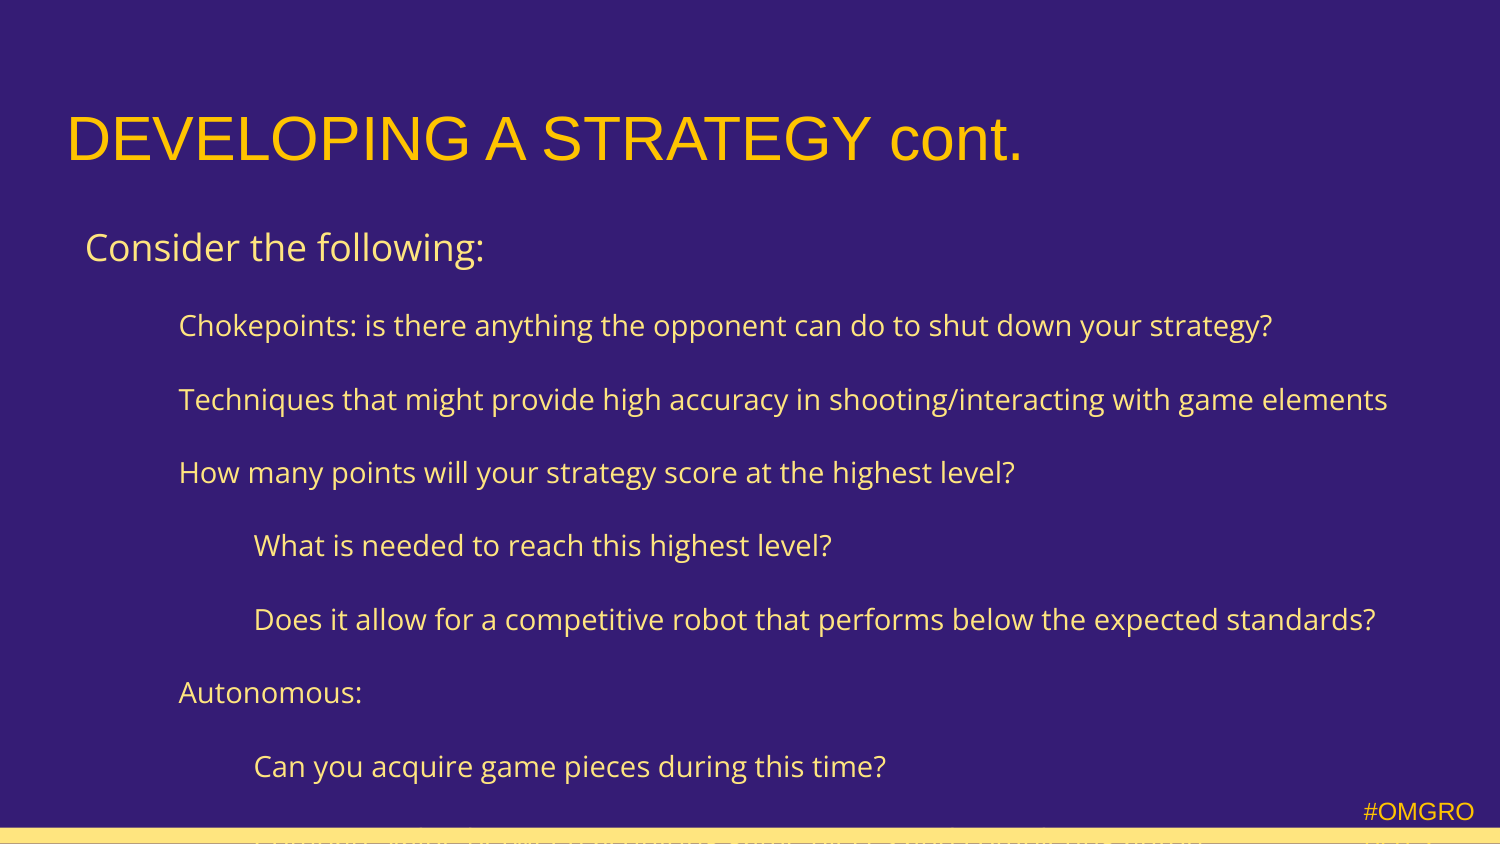

# DEVELOPING A STRATEGY cont.
Consider the following:
Chokepoints: is there anything the opponent can do to shut down your strategy?
Techniques that might provide high accuracy in shooting/interacting with game elements
How many points will your strategy score at the highest level?
What is needed to reach this highest level?
Does it allow for a competitive robot that performs below the expected standards?
Autonomous:
Can you acquire game pieces during this time?
Compare value between acquiring game pieces and completing auton
Consider options with lower risk when choosing between two strategies with similar point values